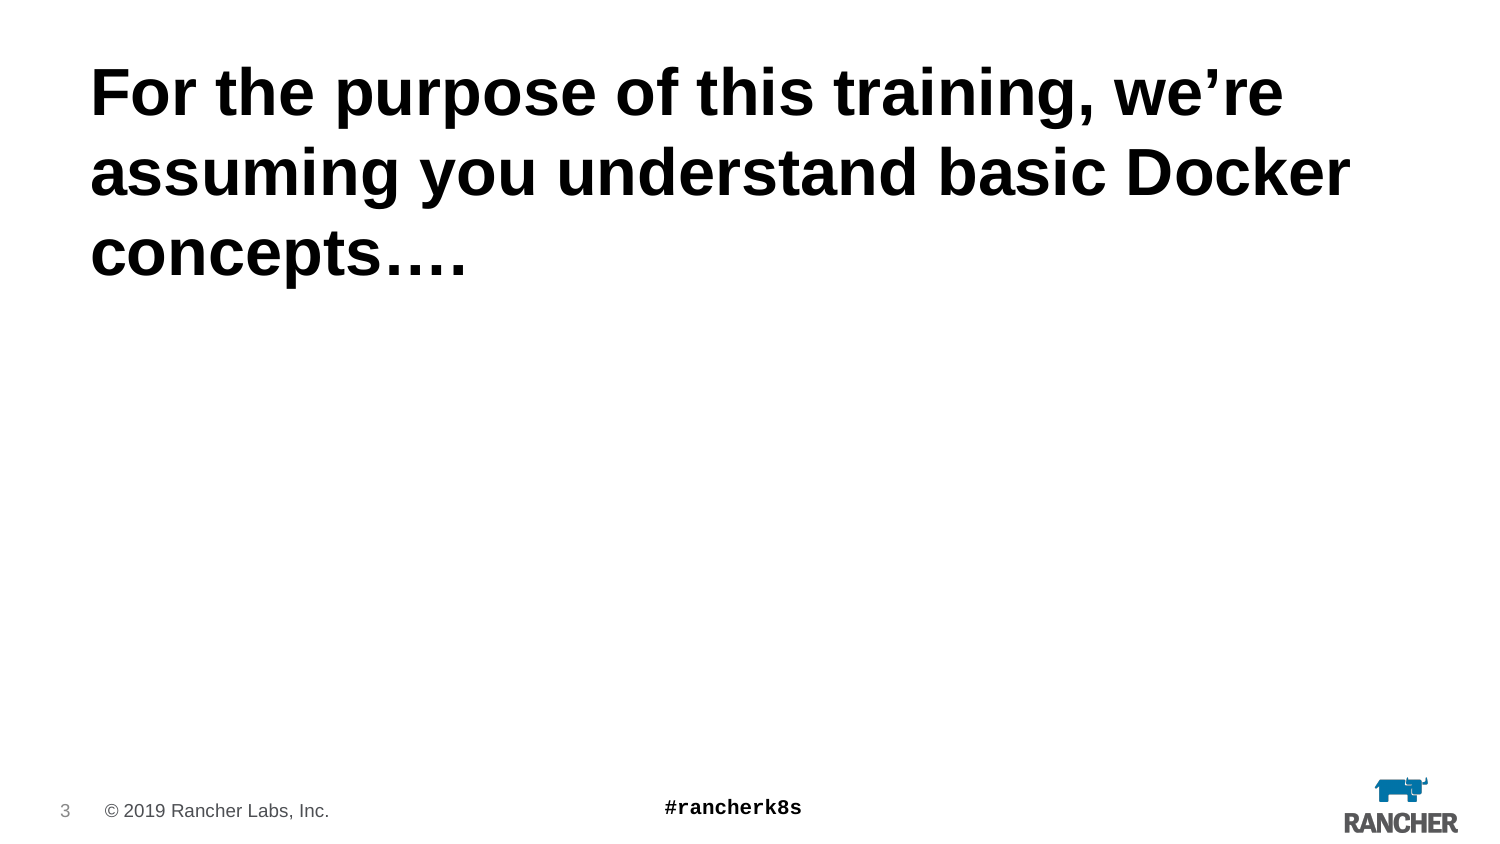

# For the purpose of this training, we’re assuming you understand basic Docker concepts….
#rancherk8s
3